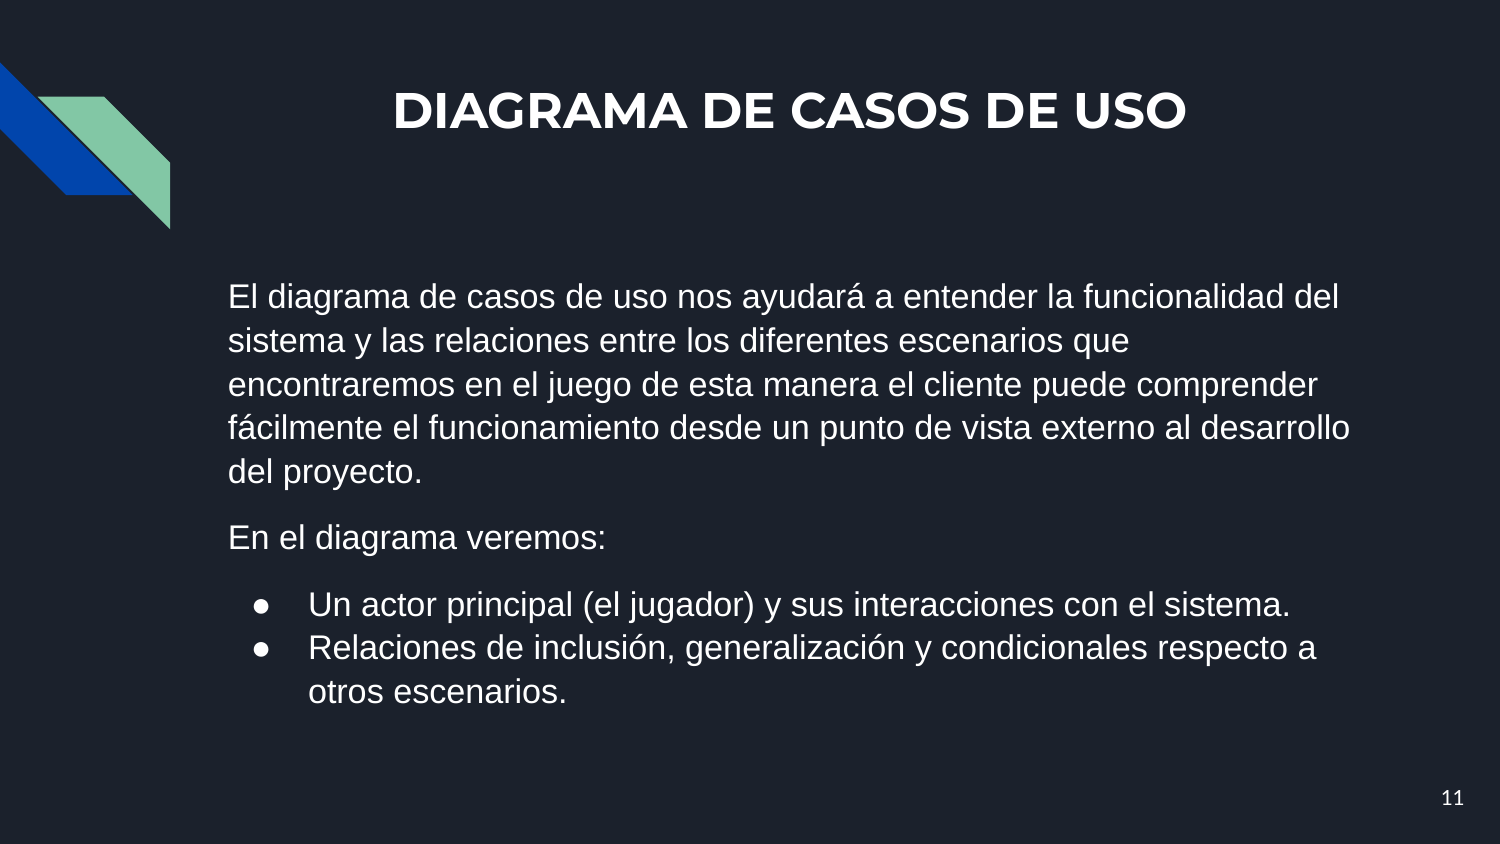

# DIAGRAMA DE CASOS DE USO
El diagrama de casos de uso nos ayudará a entender la funcionalidad del sistema y las relaciones entre los diferentes escenarios que encontraremos en el juego de esta manera el cliente puede comprender fácilmente el funcionamiento desde un punto de vista externo al desarrollo del proyecto.
En el diagrama veremos:
Un actor principal (el jugador) y sus interacciones con el sistema.
Relaciones de inclusión, generalización y condicionales respecto a  otros escenarios.

11